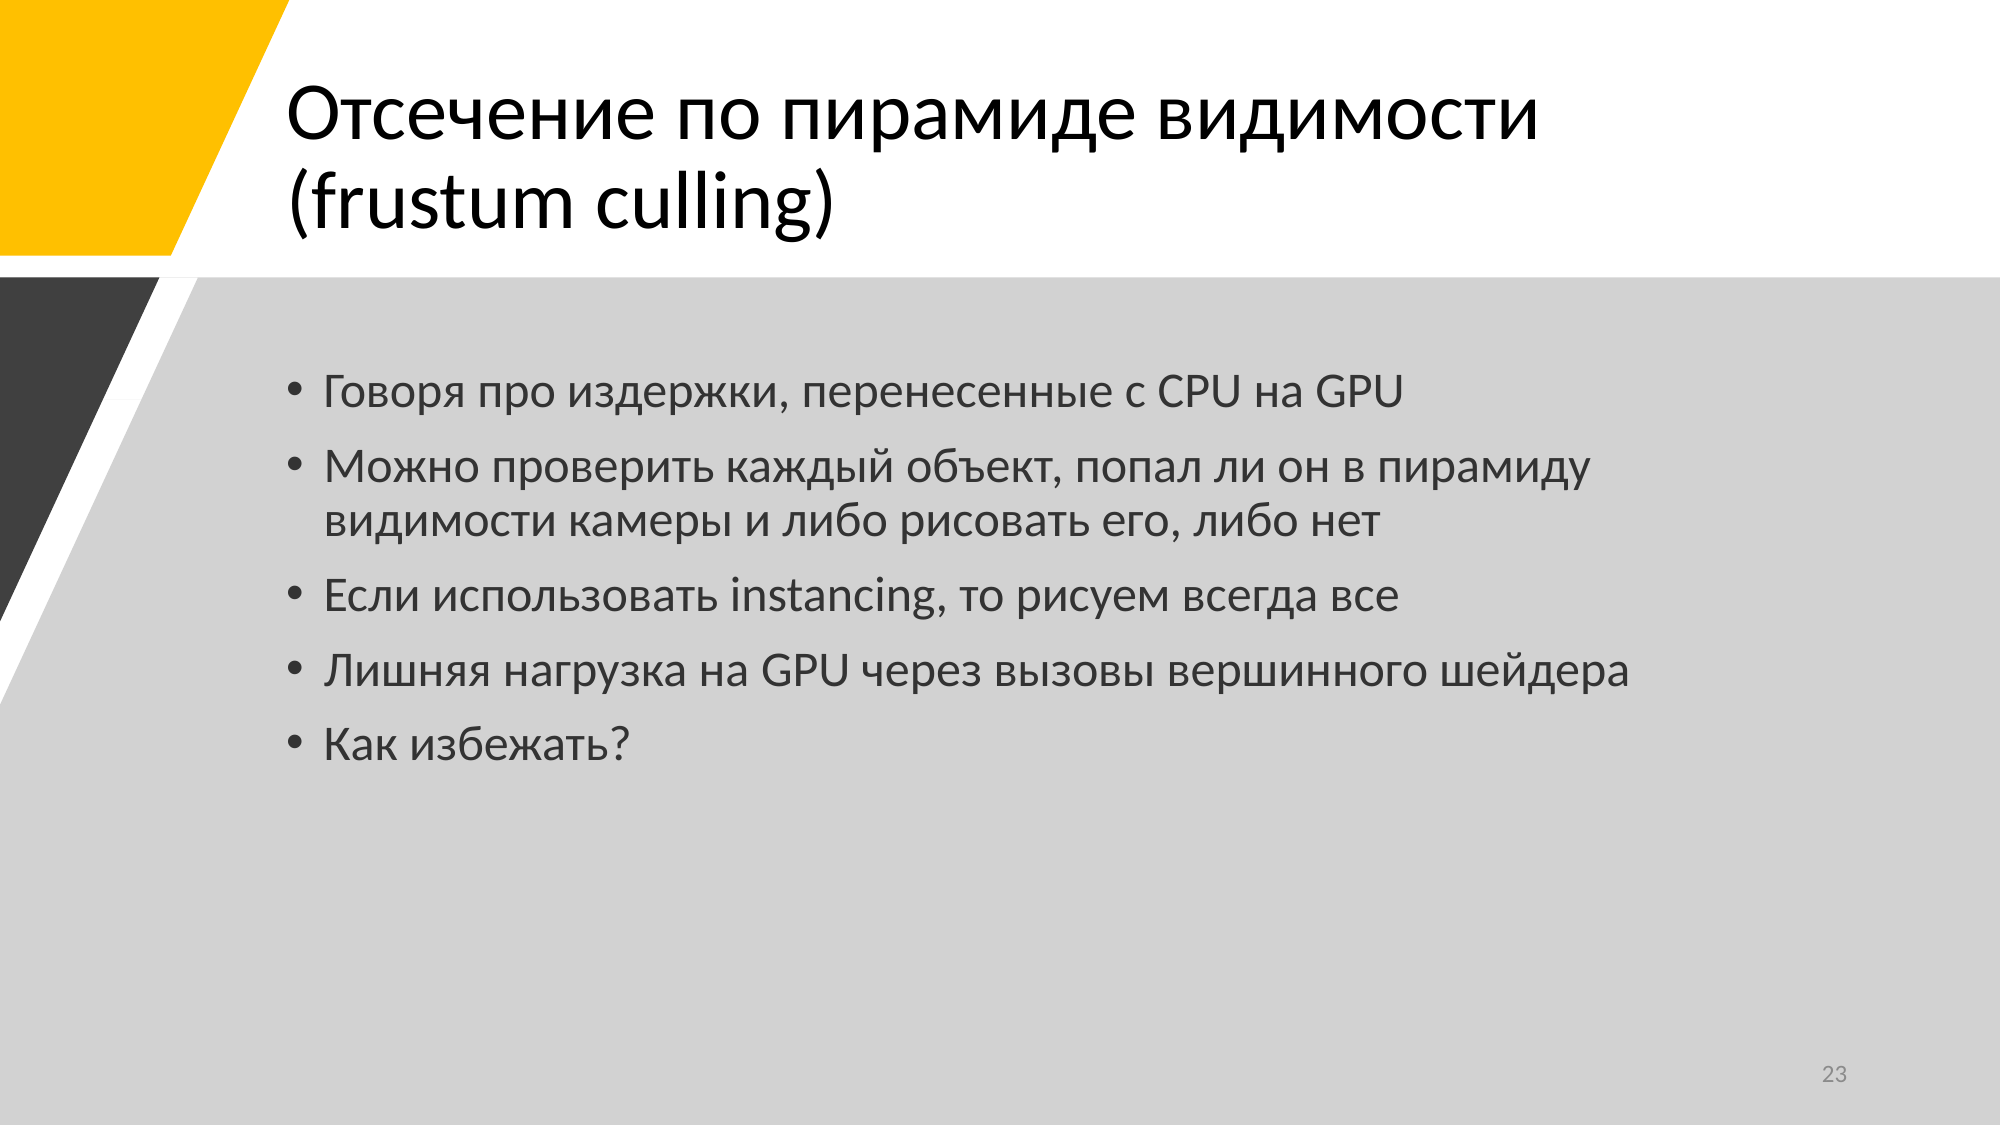

# Отсечение по пирамиде видимости (frustum culling)

Говоря про издержки, перенесенные с CPU на GPU
Можно проверить каждый объект, попал ли он в пирамиду видимости камеры и либо рисовать его, либо нет
Если использовать instancing, то рисуем всегда все
Лишняя нагрузка на GPU через вызовы вершинного шейдера
Как избежать?
23